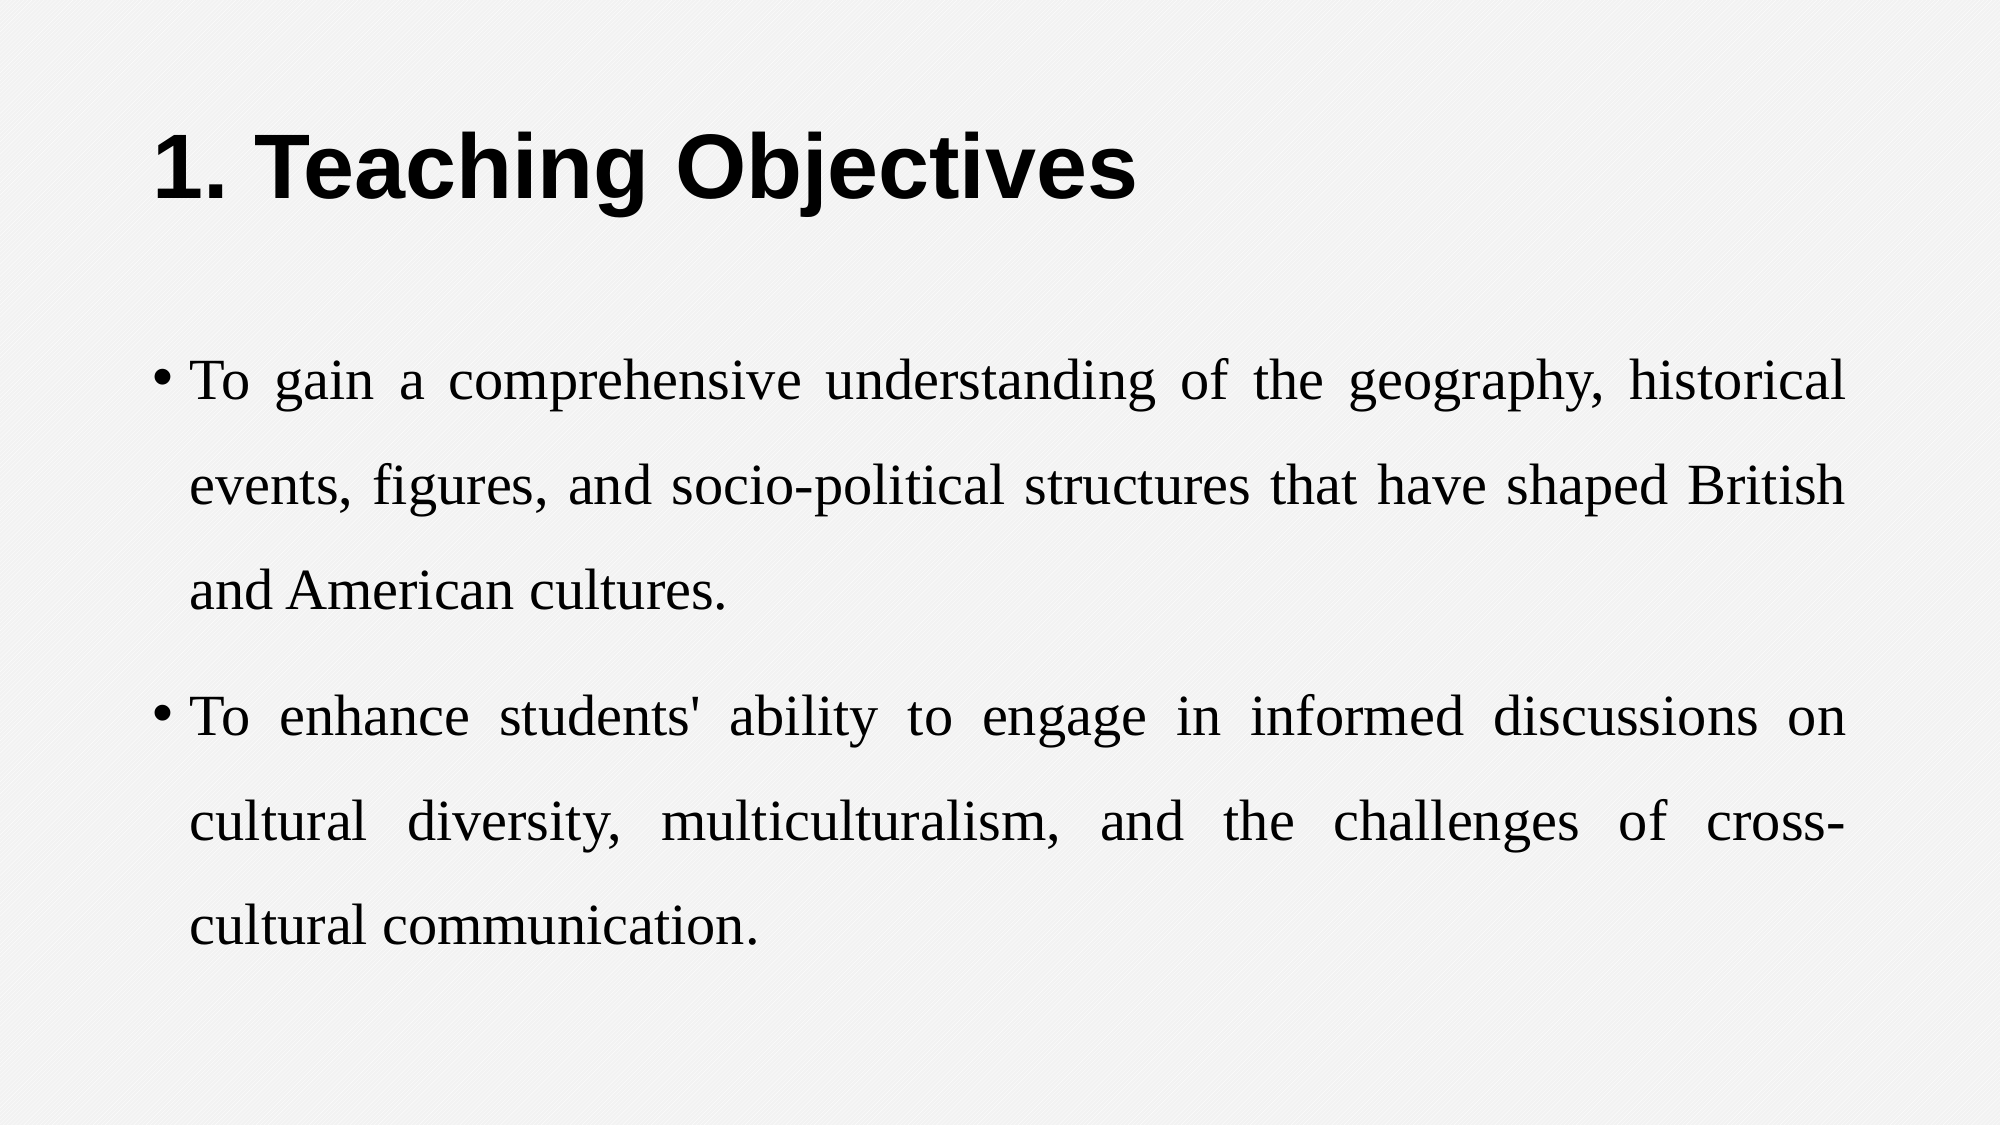

# 1. Teaching Objectives
To gain a comprehensive understanding of the geography, historical events, figures, and socio-political structures that have shaped British and American cultures.
To enhance students' ability to engage in informed discussions on cultural diversity, multiculturalism, and the challenges of cross-cultural communication.